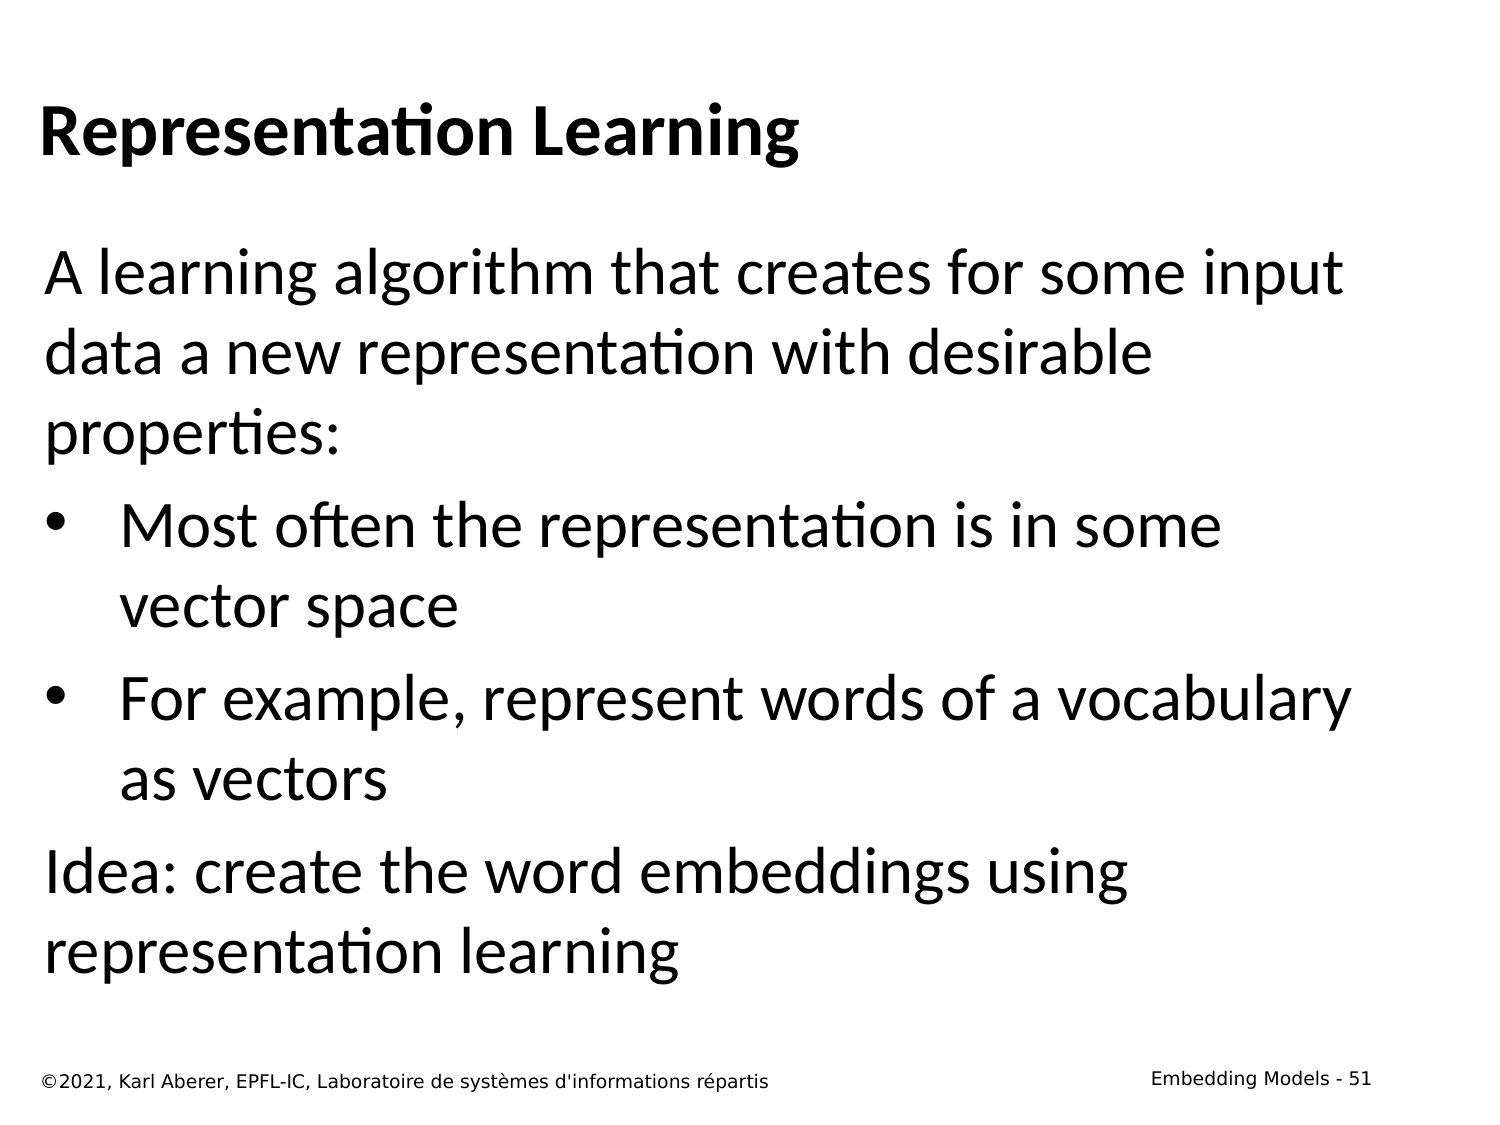

# Representation Learning
A learning algorithm that creates for some input data a new representation with desirable properties:
Most often the representation is in some vector space
For example, represent words of a vocabulary as vectors
Idea: create the word embeddings using representation learning

©2021, Karl Aberer, EPFL-IC, Laboratoire de systèmes d'informations répartis